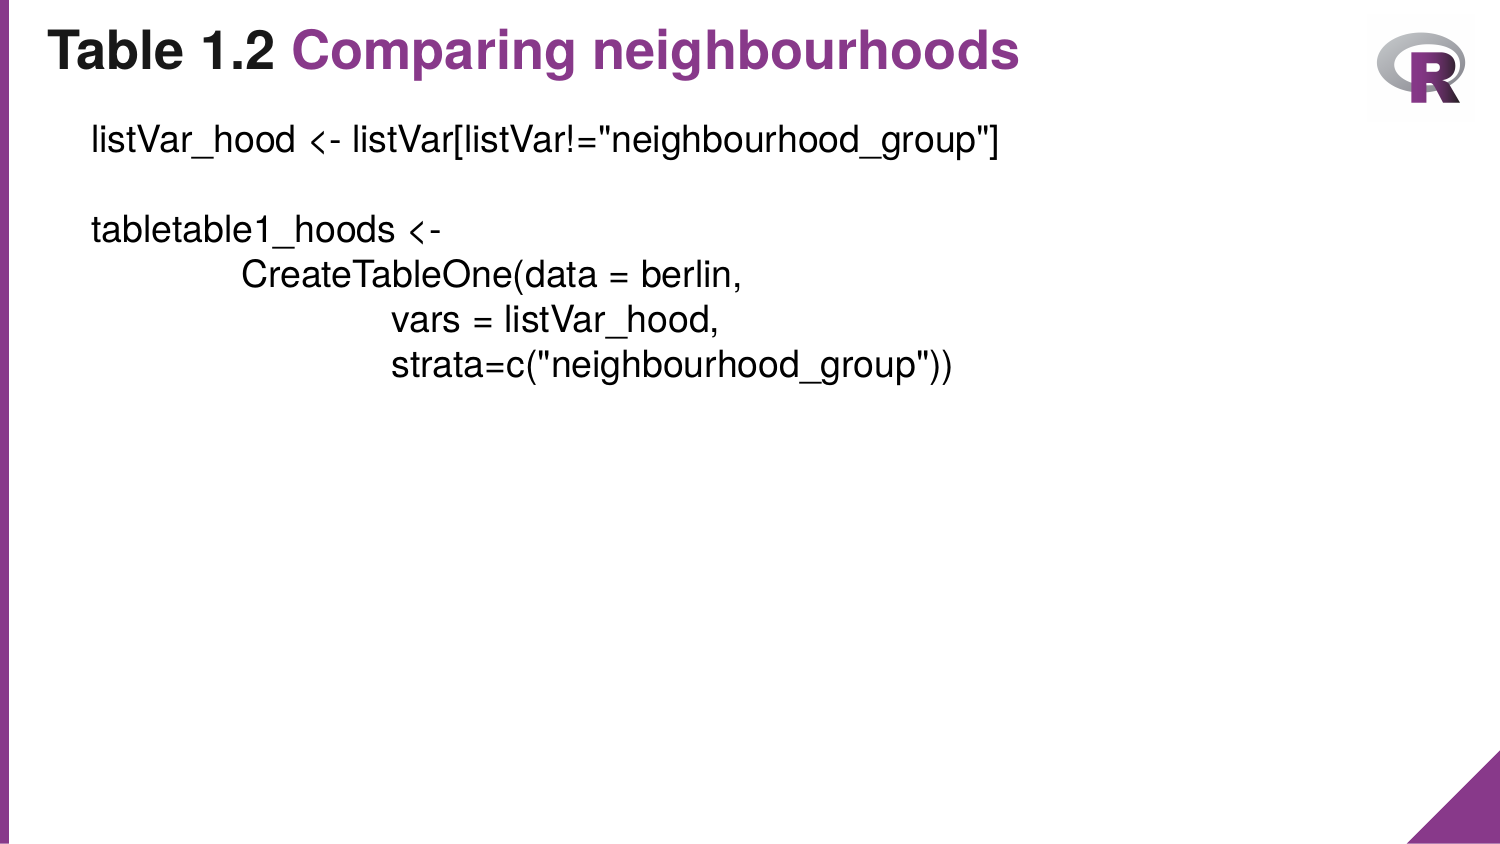

# Table 1.2 Comparing neighbourhoods
listVar_hood <- listVar[listVar!="neighbourhood_group"]

tabletable1_hoods <-
	CreateTableOne(data = berlin,
		vars = listVar_hood,
		strata=c("neighbourhood_group"))